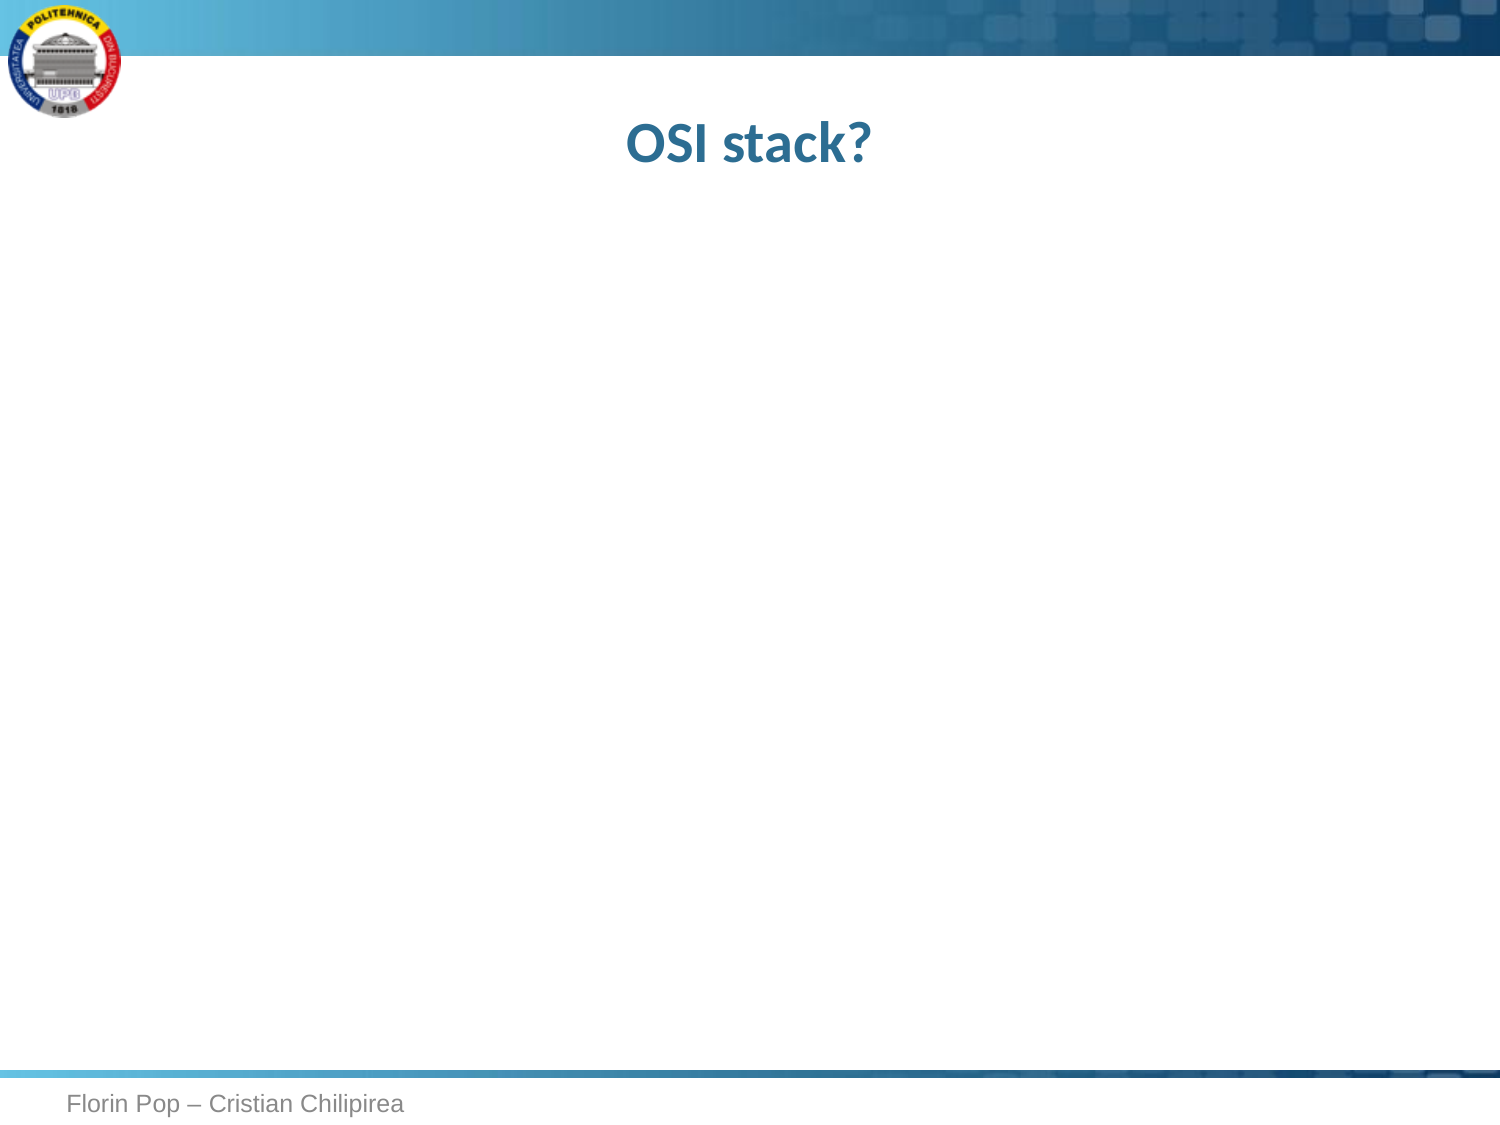

# OSI stack?
Florin Pop – Cristian Chilipirea